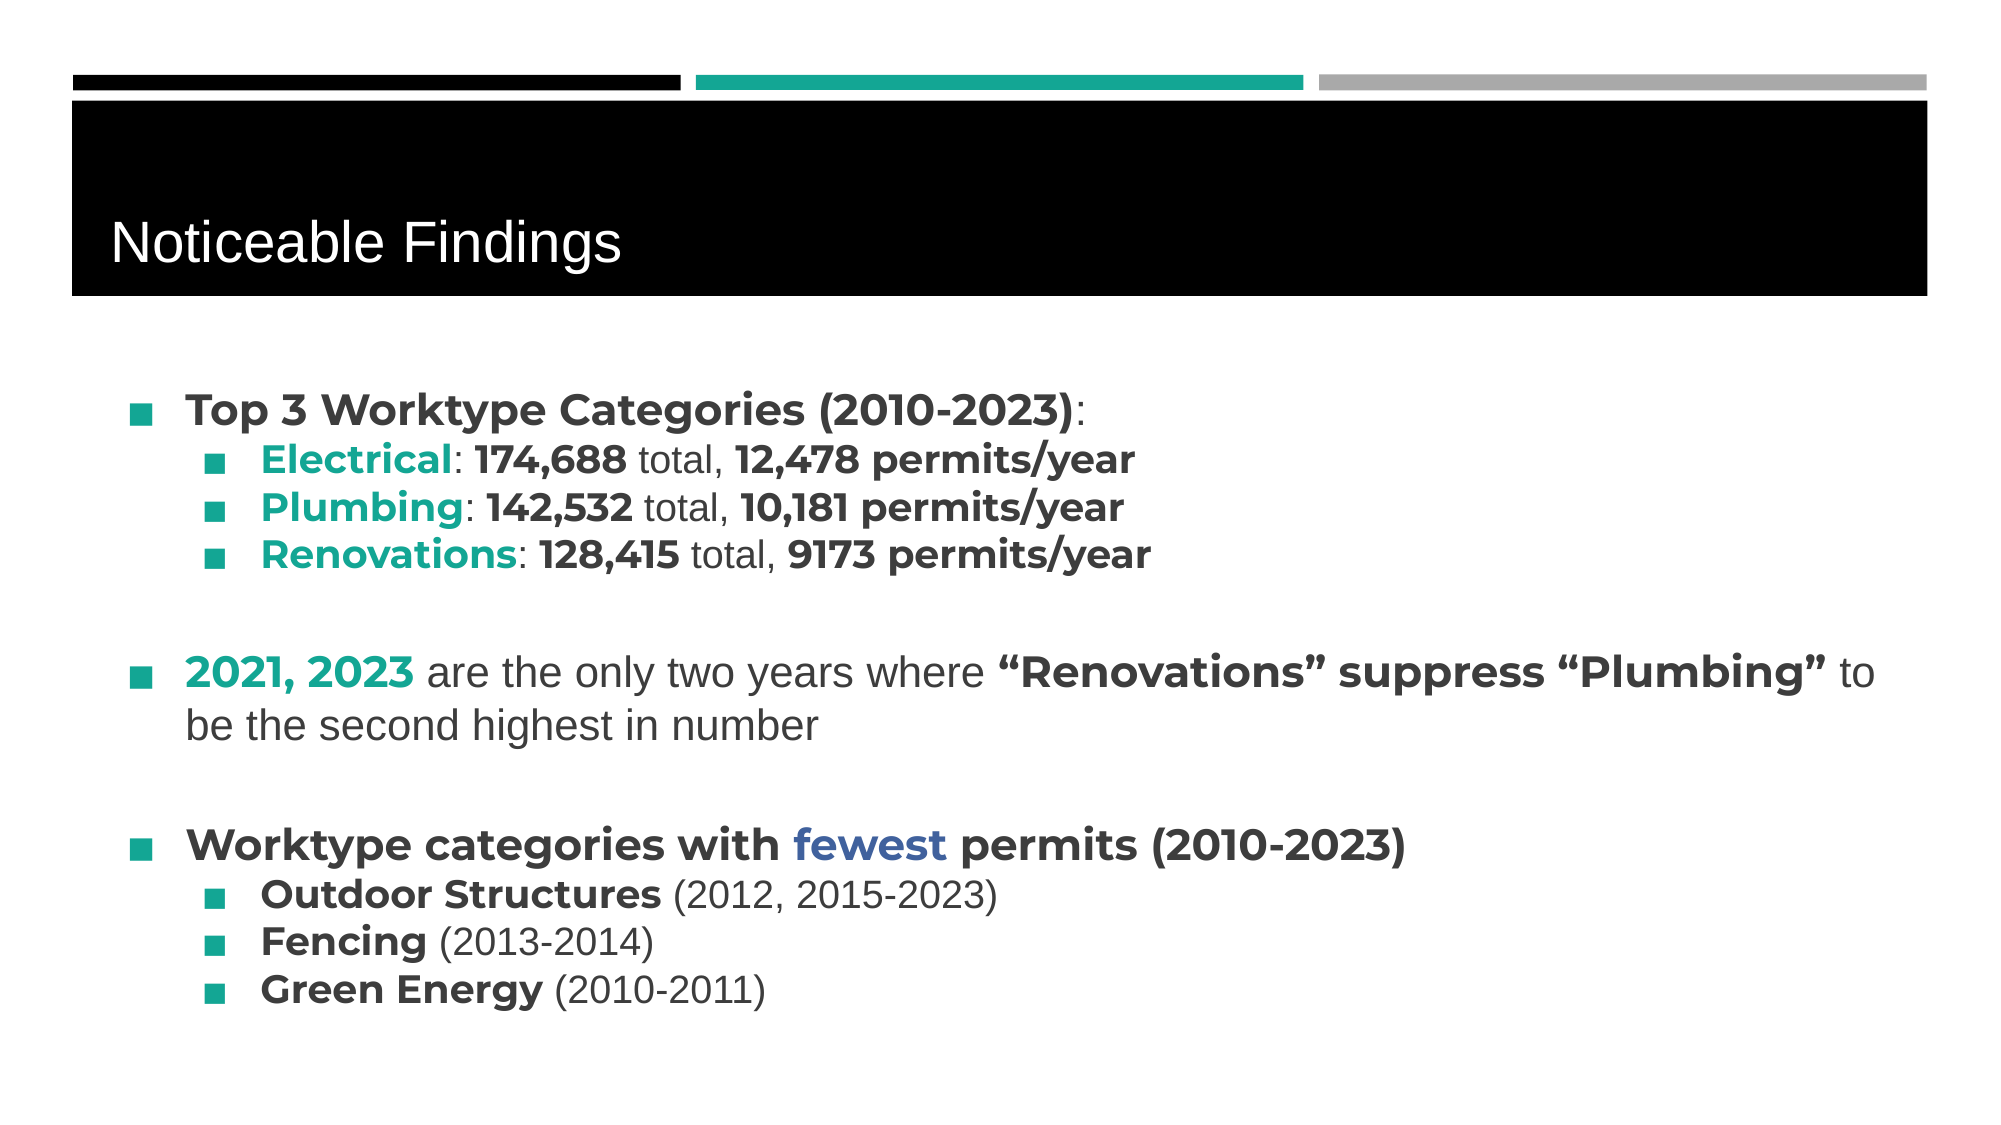

# Noticeable Findings
Top 3 Worktype Categories (2010-2023):
Electrical: 174,688 total, 12,478 permits/year
Plumbing: 142,532 total, 10,181 permits/year
Renovations: 128,415 total, 9173 permits/year

2021, 2023 are the only two years where “Renovations” suppress “Plumbing” to be the second highest in number

Worktype categories with fewest permits (2010-2023)
Outdoor Structures (2012, 2015-2023)
Fencing (2013-2014)
Green Energy (2010-2011)